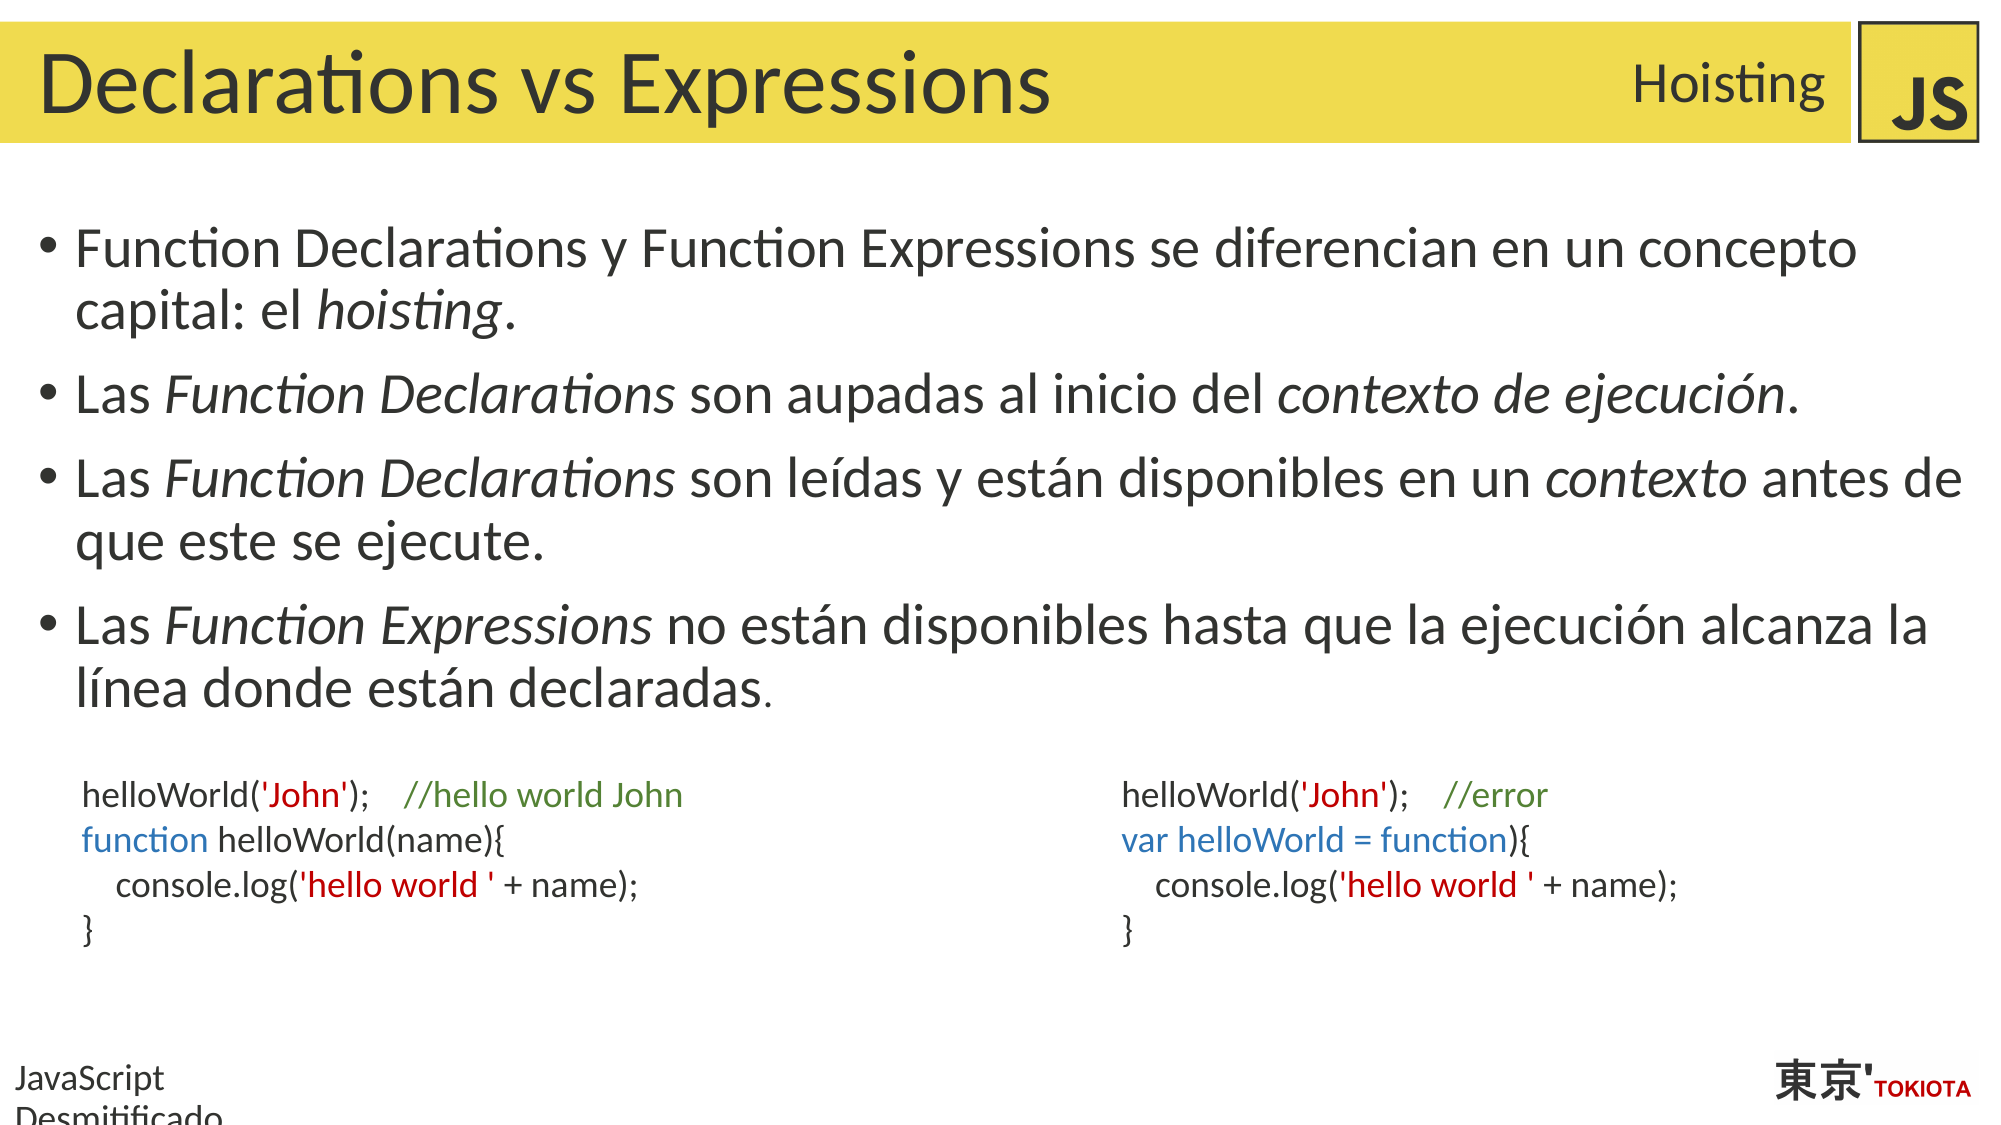

# Declarations vs Expressions
 Hoisting
Function Declarations y Function Expressions se diferencian en un concepto capital: el hoisting.
Las Function Declarations son aupadas al inicio del contexto de ejecución.
Las Function Declarations son leídas y están disponibles en un contexto antes de que este se ejecute.
Las Function Expressions no están disponibles hasta que la ejecución alcanza la línea donde están declaradas.

helloWorld('John');    //error
var helloWorld = function){
    console.log('hello world ' + name);
}
helloWorld('John');    //hello world John
function helloWorld(name){
    console.log('hello world ' + name);
}